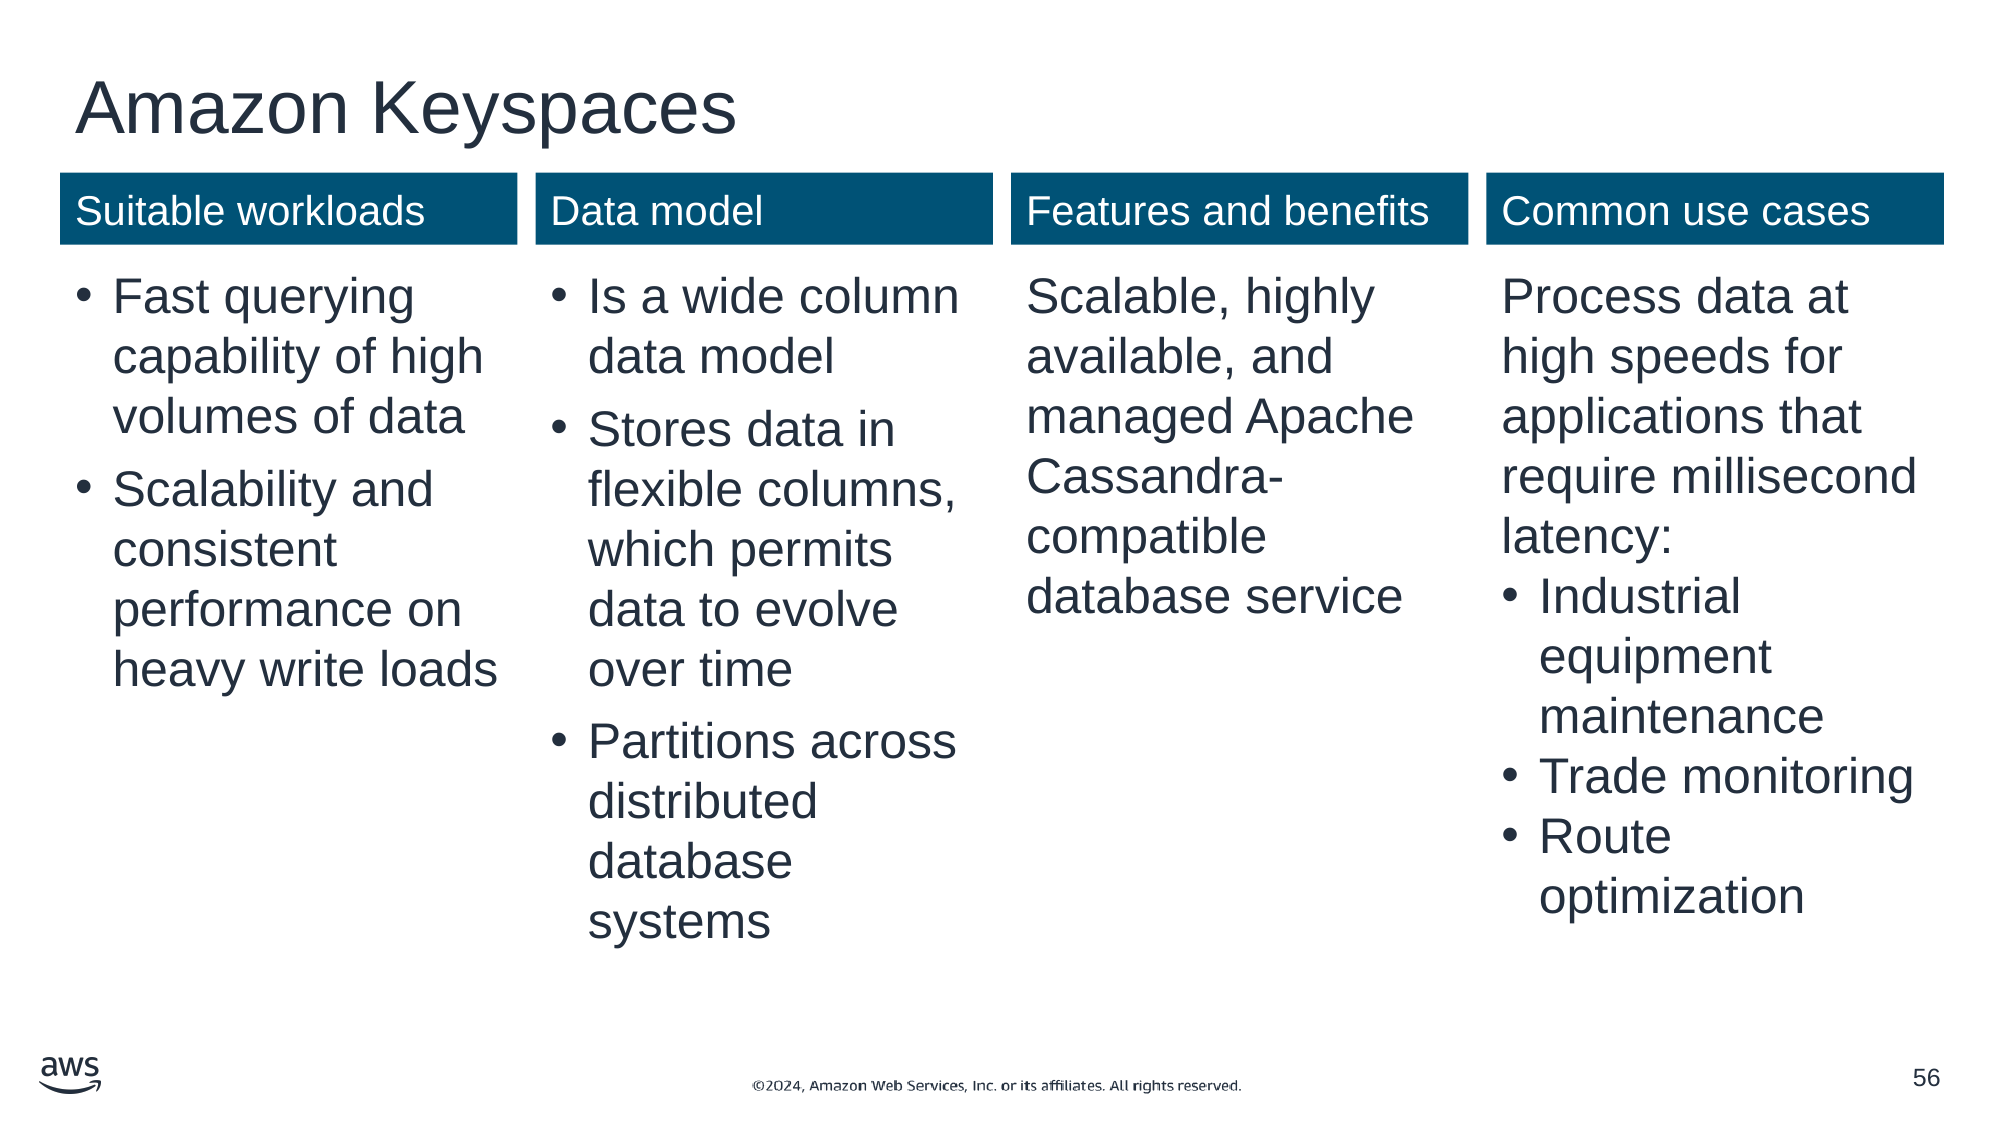

# Amazon Keyspaces
Suitable workloads
Data model
Features and benefits
Common use cases
Fast querying capability of high volumes of data
Scalability and consistent performance on heavy write loads
Is a wide column data model
Stores data in flexible columns, which permits data to evolve over time
Partitions across distributed database systems
Scalable, highly available, and managed Apache Cassandra-compatible database service

Process data at high speeds for applications that require millisecond latency:
Industrial equipment maintenance
Trade monitoring
Route optimization
56